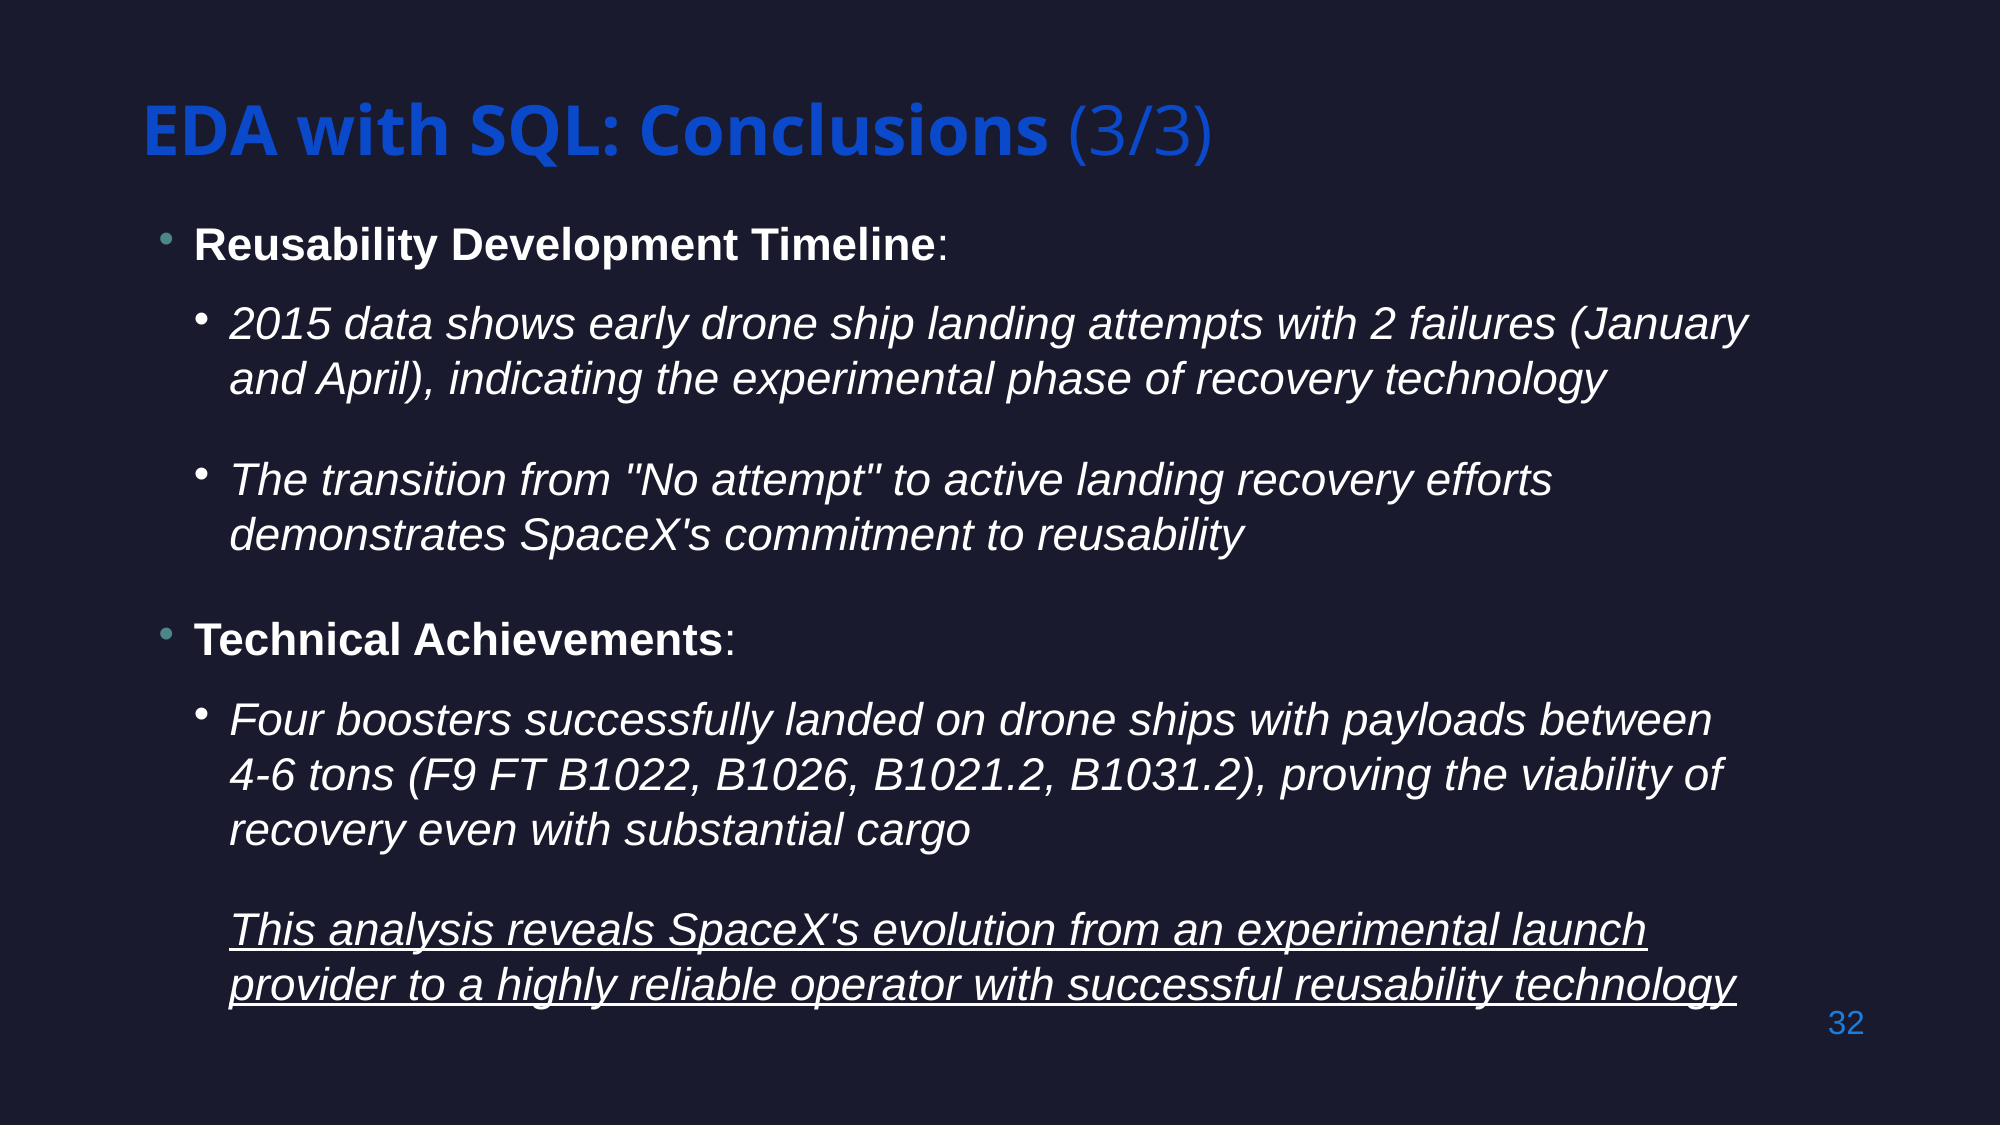

EDA with SQL: Conclusions (3/3)
# Reusability Development Timeline:
2015 data shows early drone ship landing attempts with 2 failures (January and April), indicating the experimental phase of recovery technology
The transition from "No attempt" to active landing recovery efforts demonstrates SpaceX's commitment to reusability
Technical Achievements:
Four boosters successfully landed on drone ships with payloads between 4-6 tons (F9 FT B1022, B1026, B1021.2, B1031.2), proving the viability of recovery even with substantial cargo
This analysis reveals SpaceX's evolution from an experimental launch provider to a highly reliable operator with successful reusability technology
32